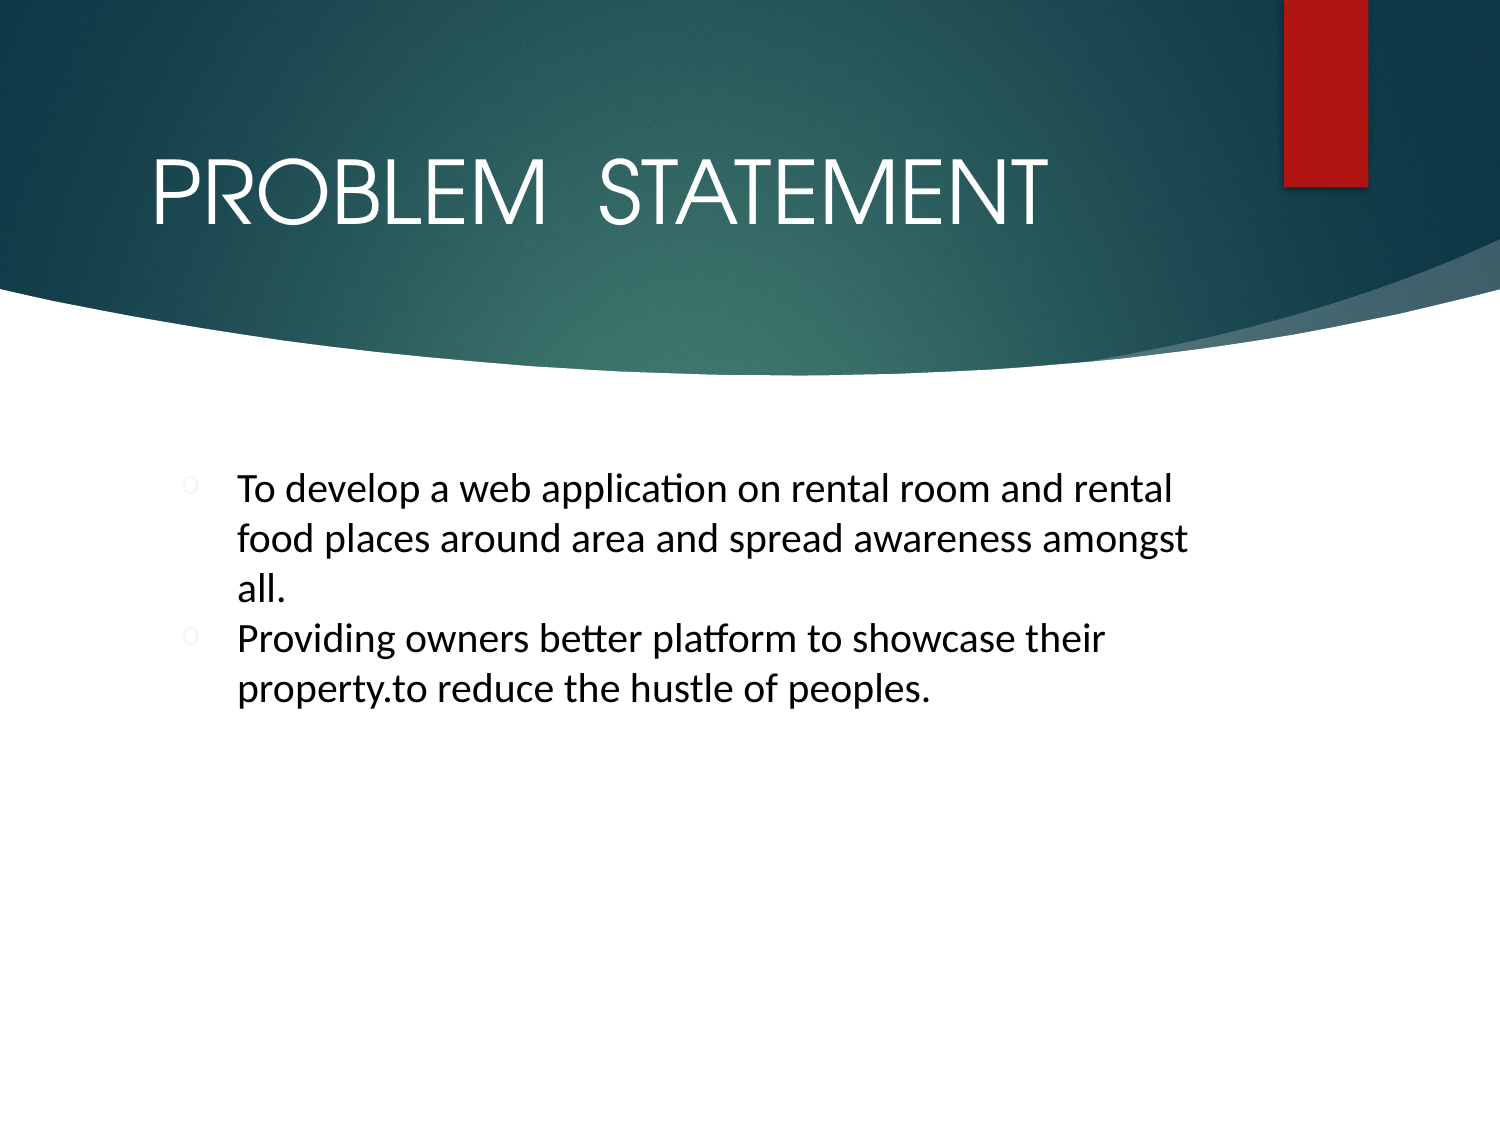

# PROBLEM  STATEMENT

To develop a web application on rental room and rental food places around area and spread awareness amongst all.
Providing owners better platform to showcase their property.to reduce the hustle of peoples.